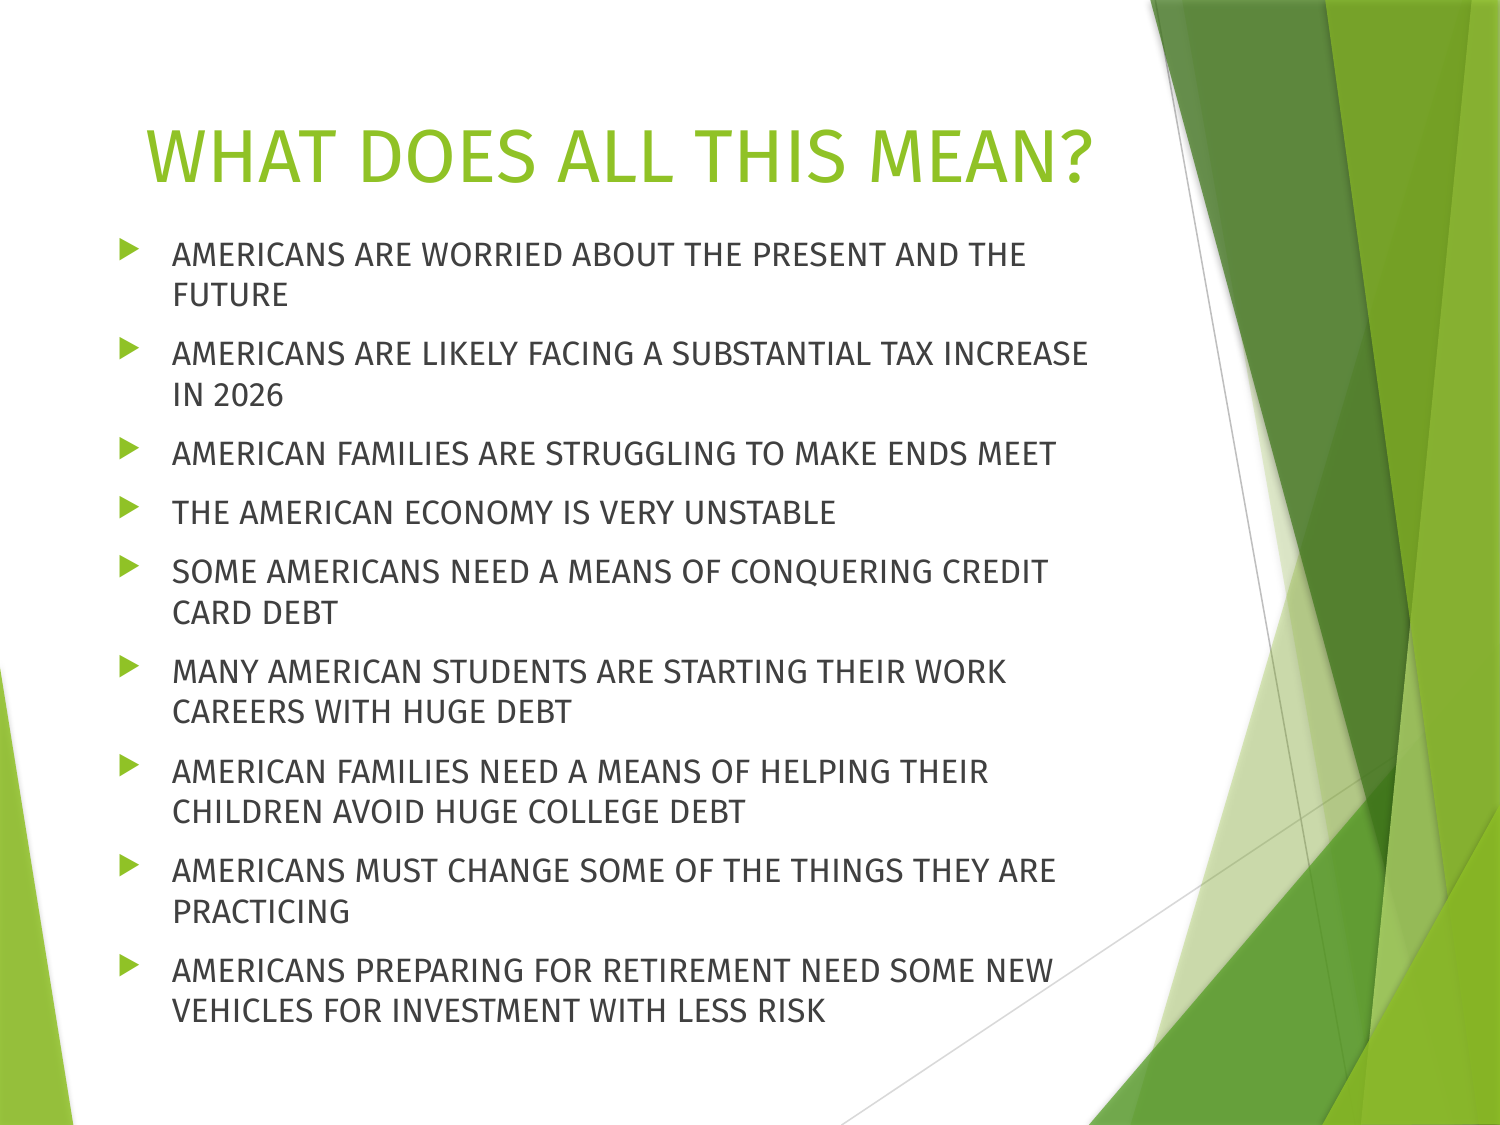

# WHAT DOES ALL THIS MEAN?
AMERICANS ARE WORRIED ABOUT THE PRESENT AND THE FUTURE
Americans are likely facing a substantial tax increase in 2026
AMERICAN FAMILIES ARE STRUGGLING TO MAKE ENDS MEET
THE AMERICAN ECONOMY IS VERY UNSTABLE
SOME AMERICANS NEED A MEANS OF CONQUERING CREDIT CARD DEBT
Many American students are starting their work careers with huge debt
American families need a means of helping their children avoid huge college debt
Americans must change some of the things they are practicing
Americans preparing for retirement need some new vehicles for investment with less risk